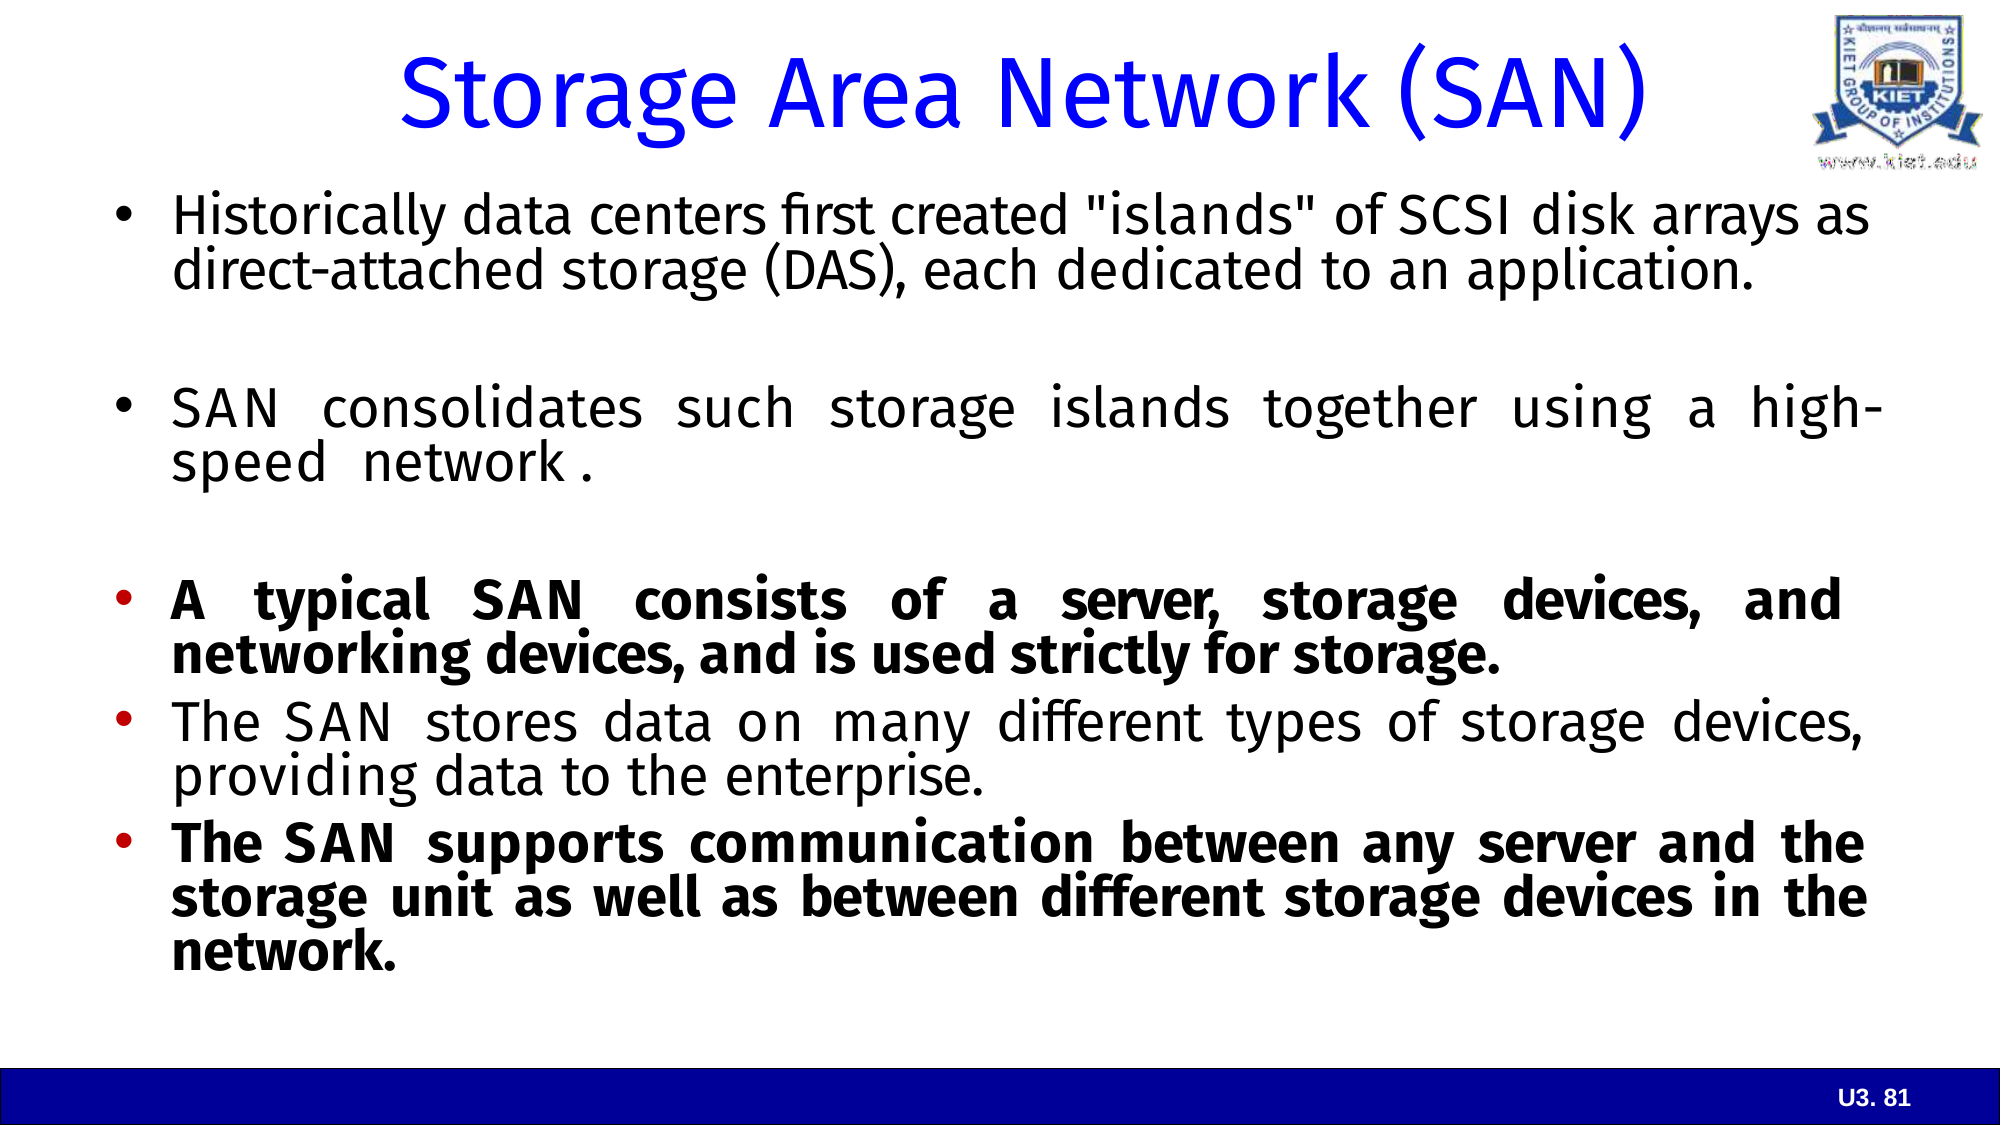

# Storage Area Network (SAN)
Historically data centers first created "islands" of SCSI disk arrays as  direct-attached storage (DAS), each dedicated to an application.

SAN consolidates such storage islands together using a high-speed  network .

A typical SAN consists of a server, storage devices, and  networking devices, and is used strictly for storage.
The SAN stores data on many different types of storage devices,  providing data to the enterprise.
The SAN supports communication between any server and the  storage unit as well as between different storage devices in the  network.
U3. 81